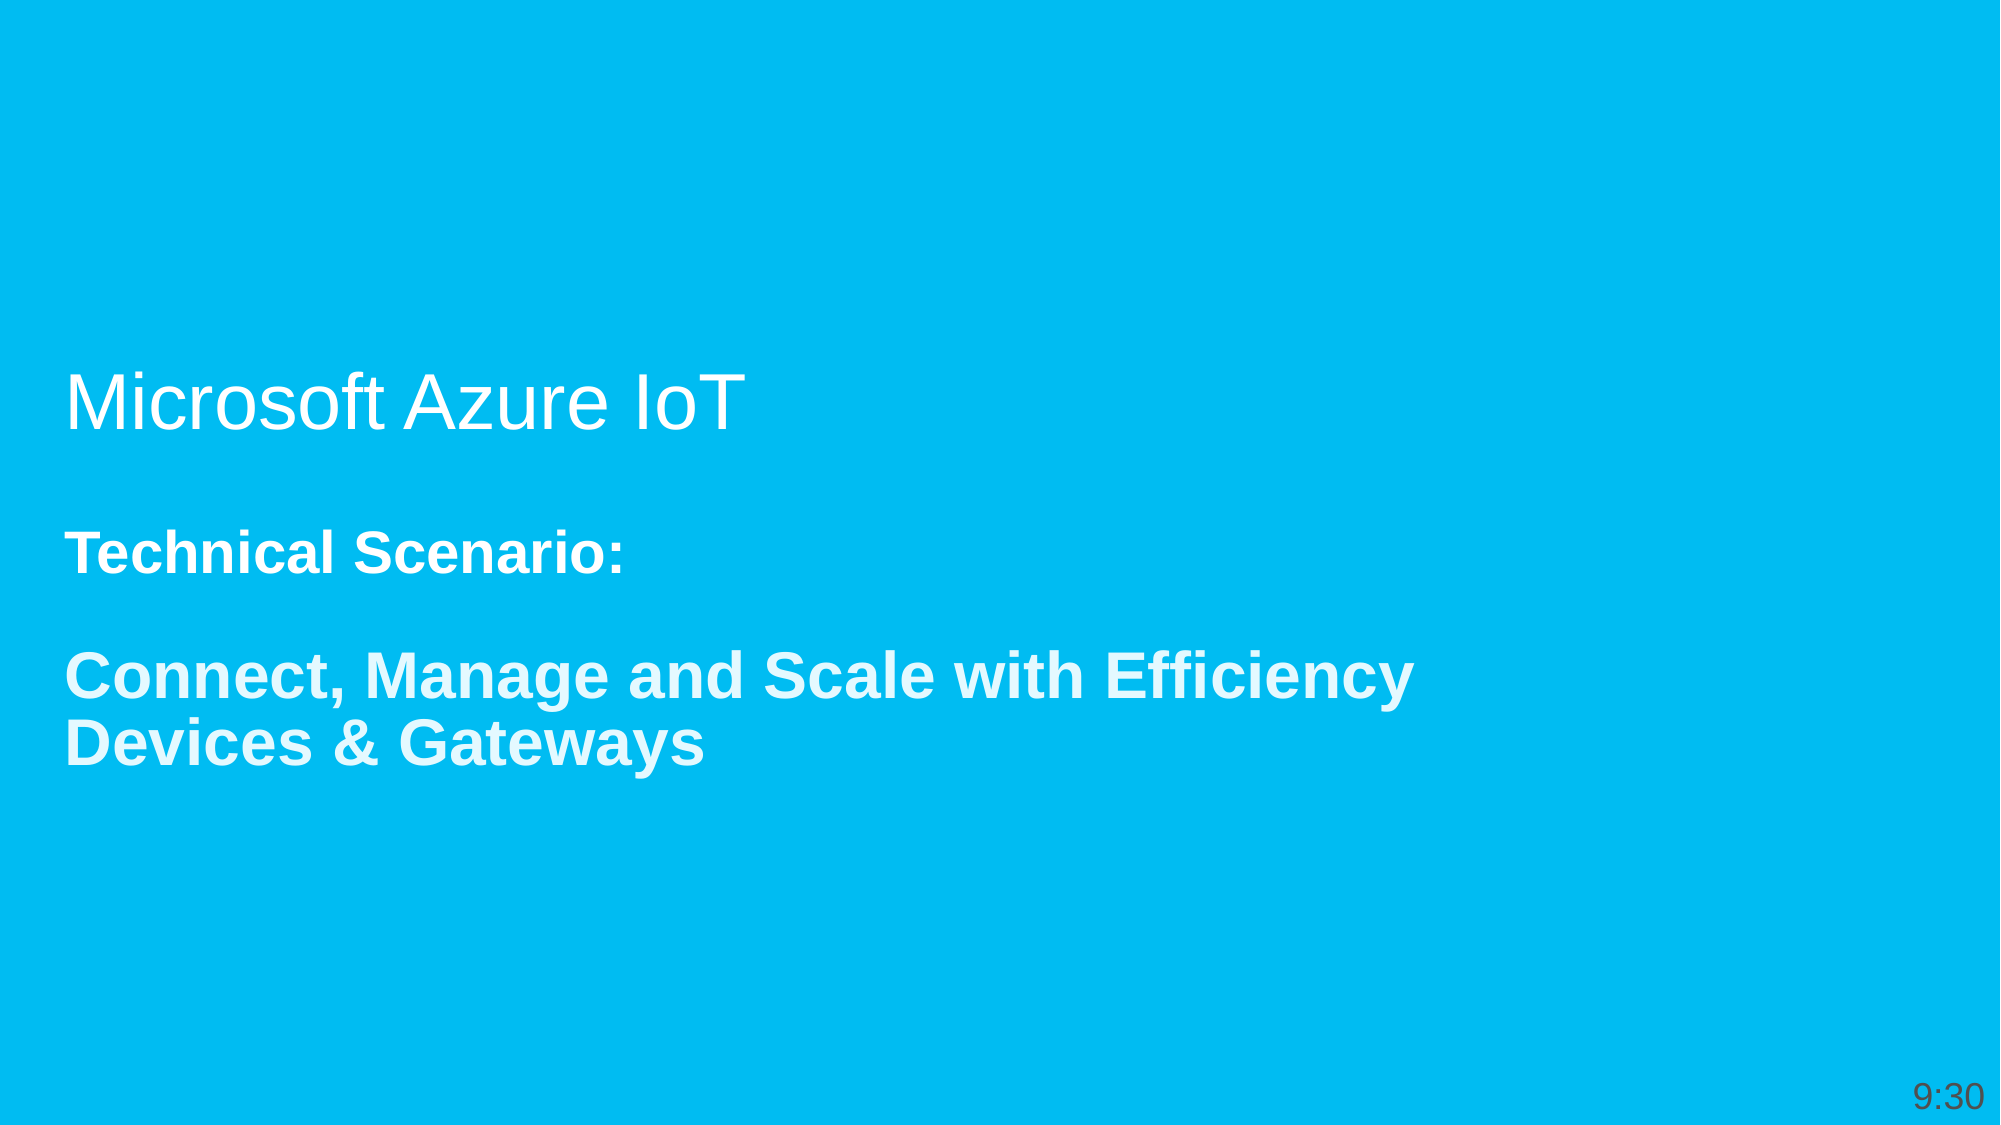

# Microsoft Azure IoT Technical Scenario: Connect, Manage and Scale with Efficiency Devices & Gateways
9:30